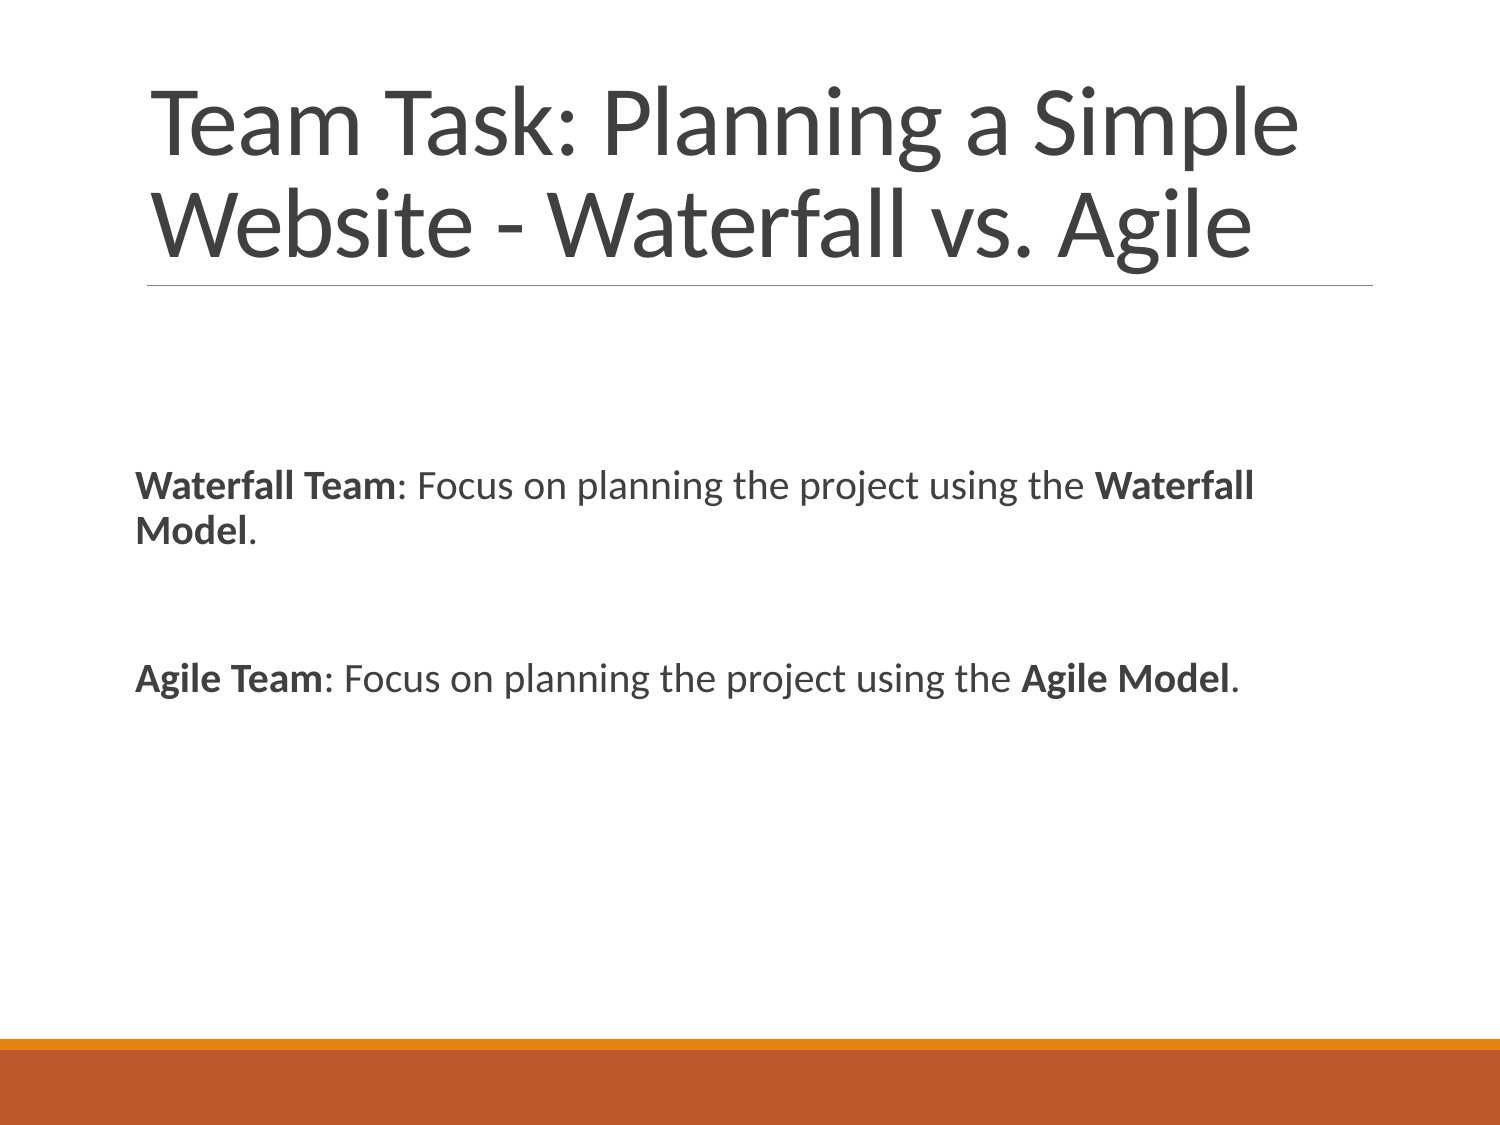

# Team Task: Planning a Simple Website - Waterfall vs. Agile

Waterfall Team: Focus on planning the project using the Waterfall Model.

Agile Team: Focus on planning the project using the Agile Model.